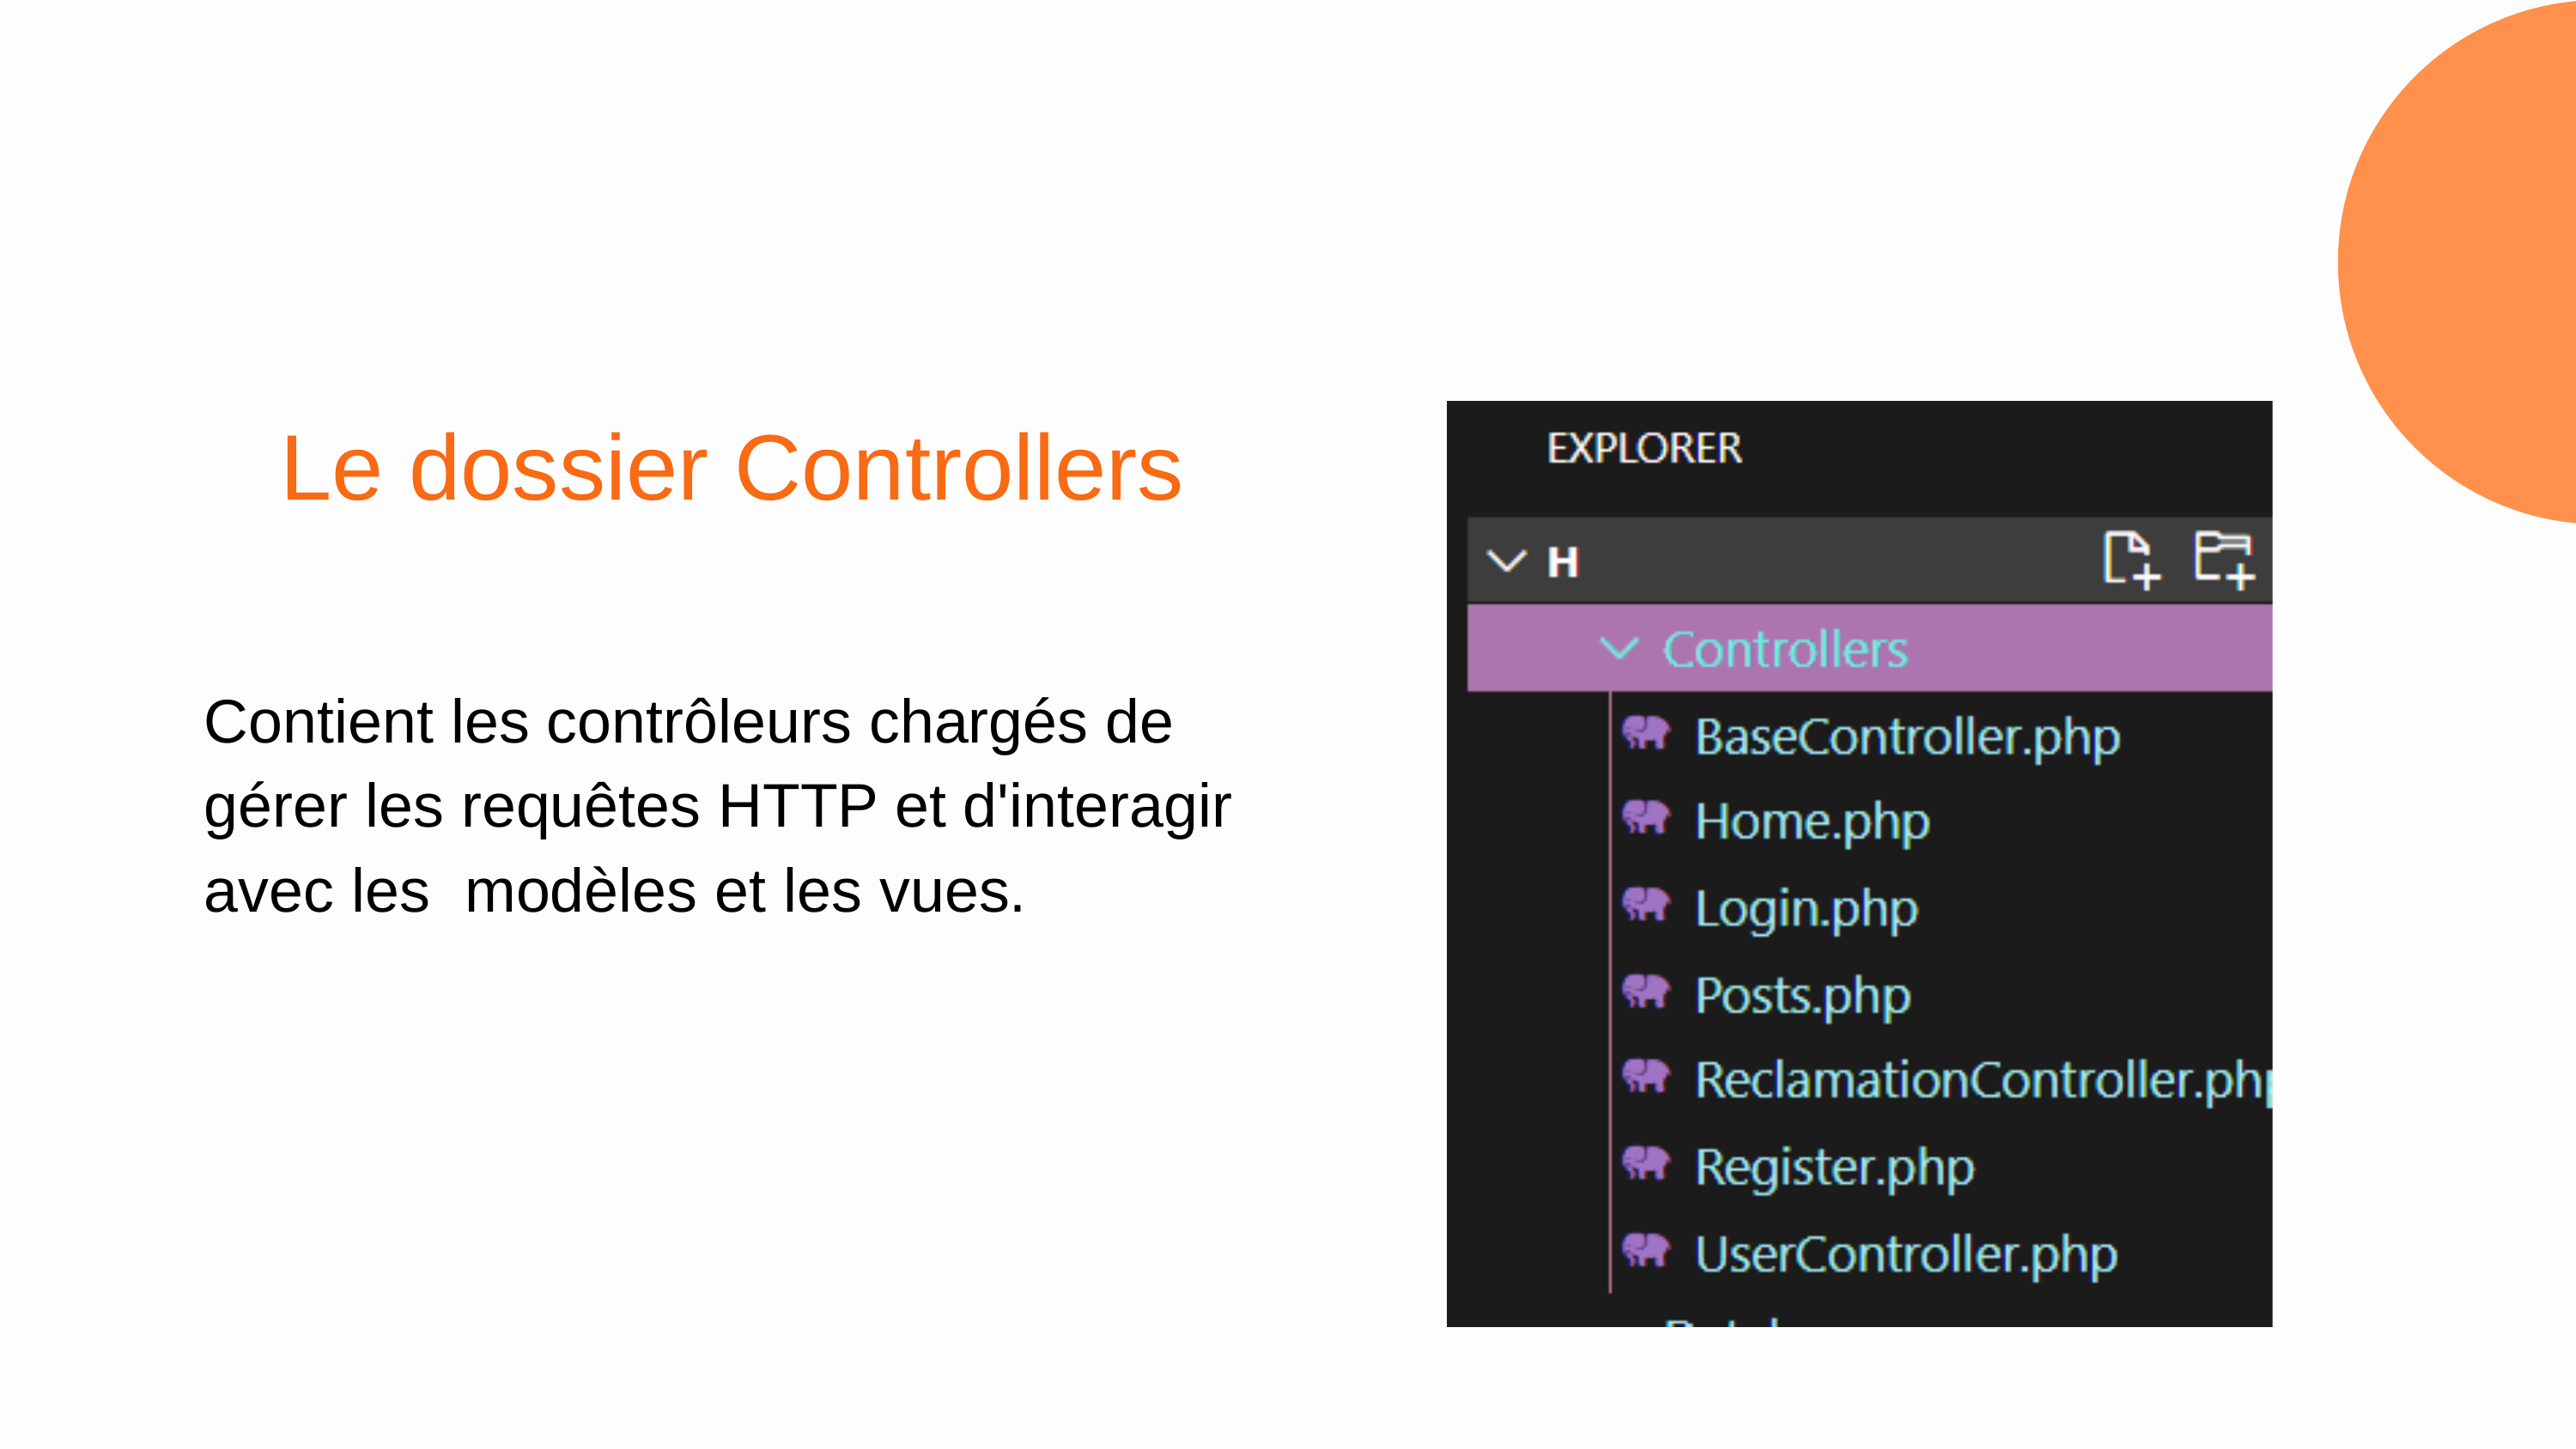

Le dossier Controllers

Contient les contrôleurs chargés de gérer les requêtes HTTP et d'interagir avec les  modèles et les vues.